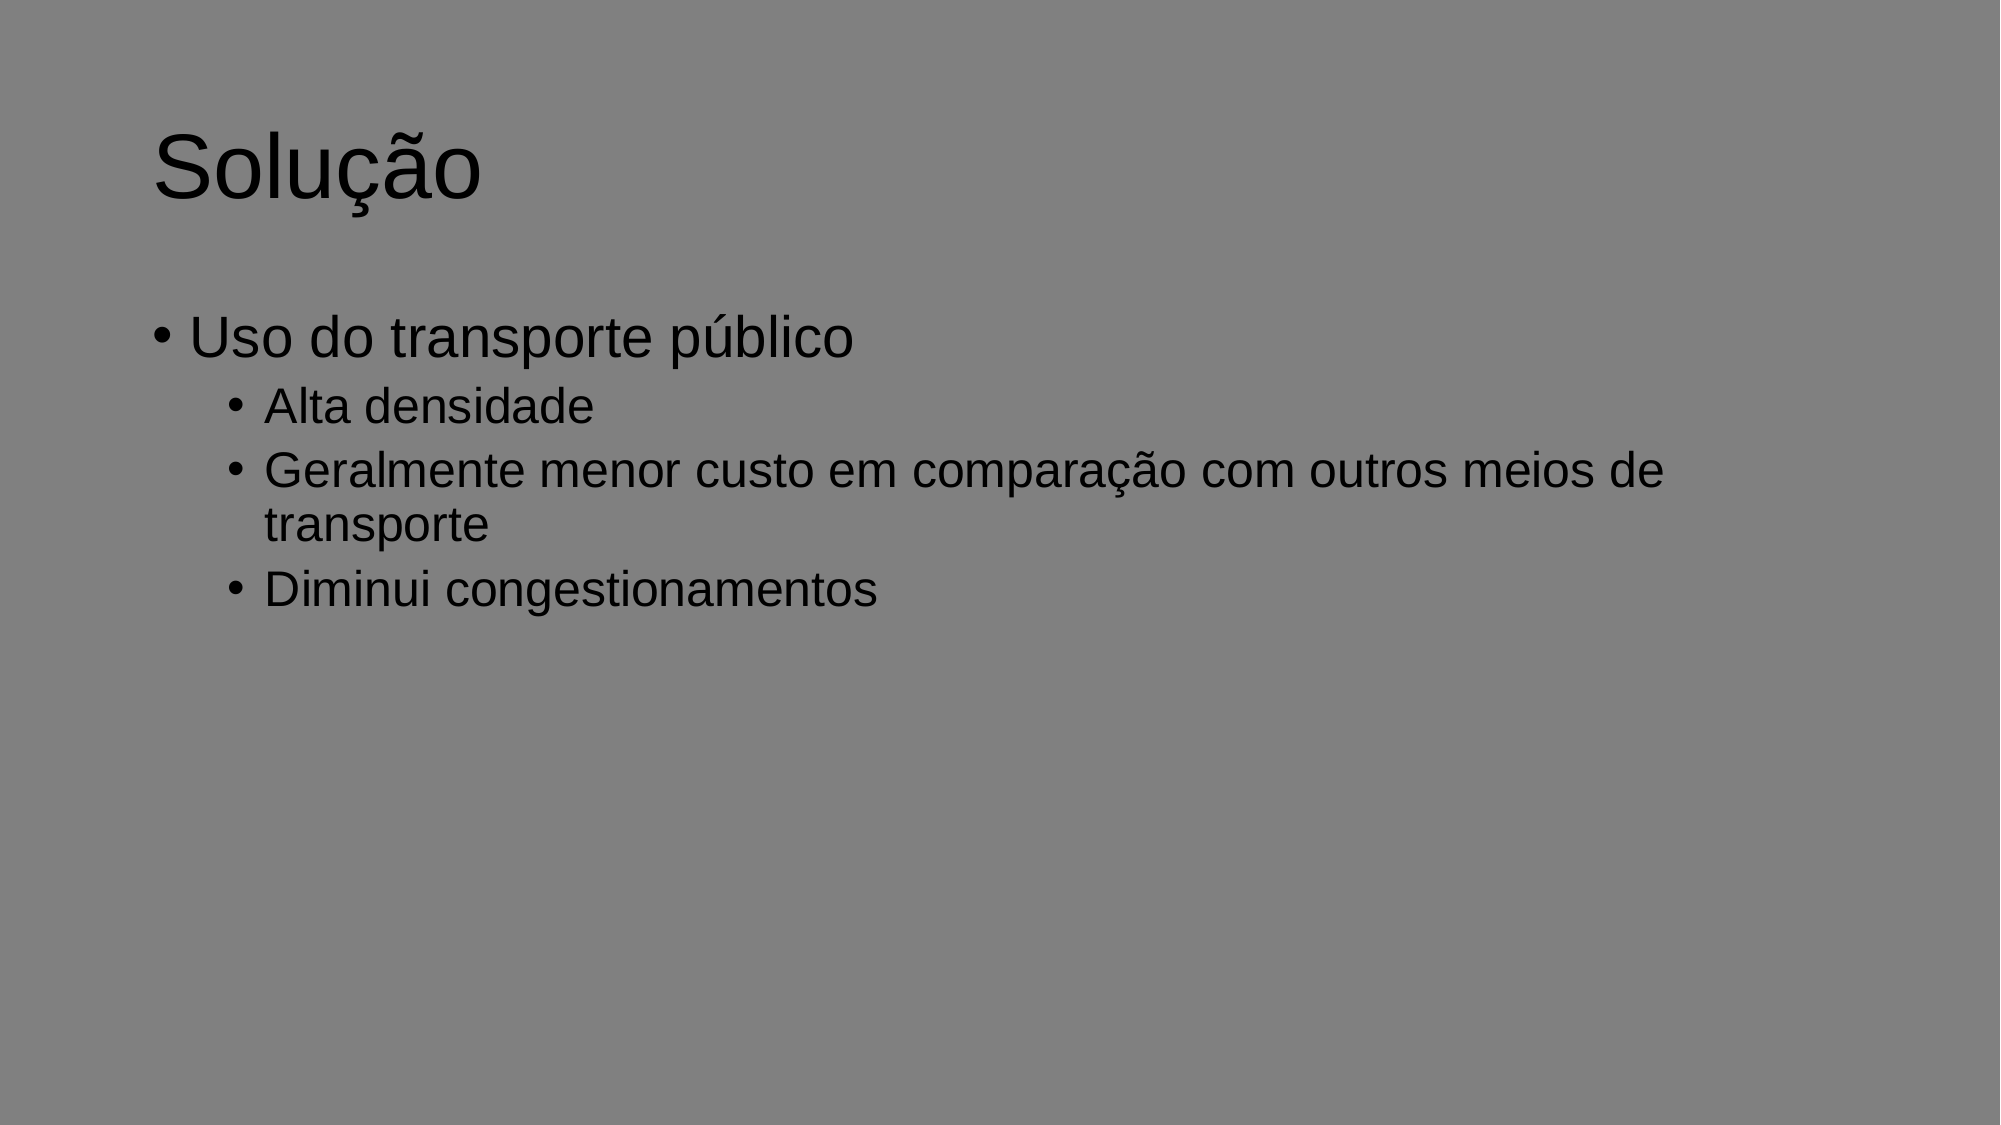

# Solução
Uso do transporte público
Alta densidade
Geralmente menor custo em comparação com outros meios de transporte
Diminui congestionamentos
6